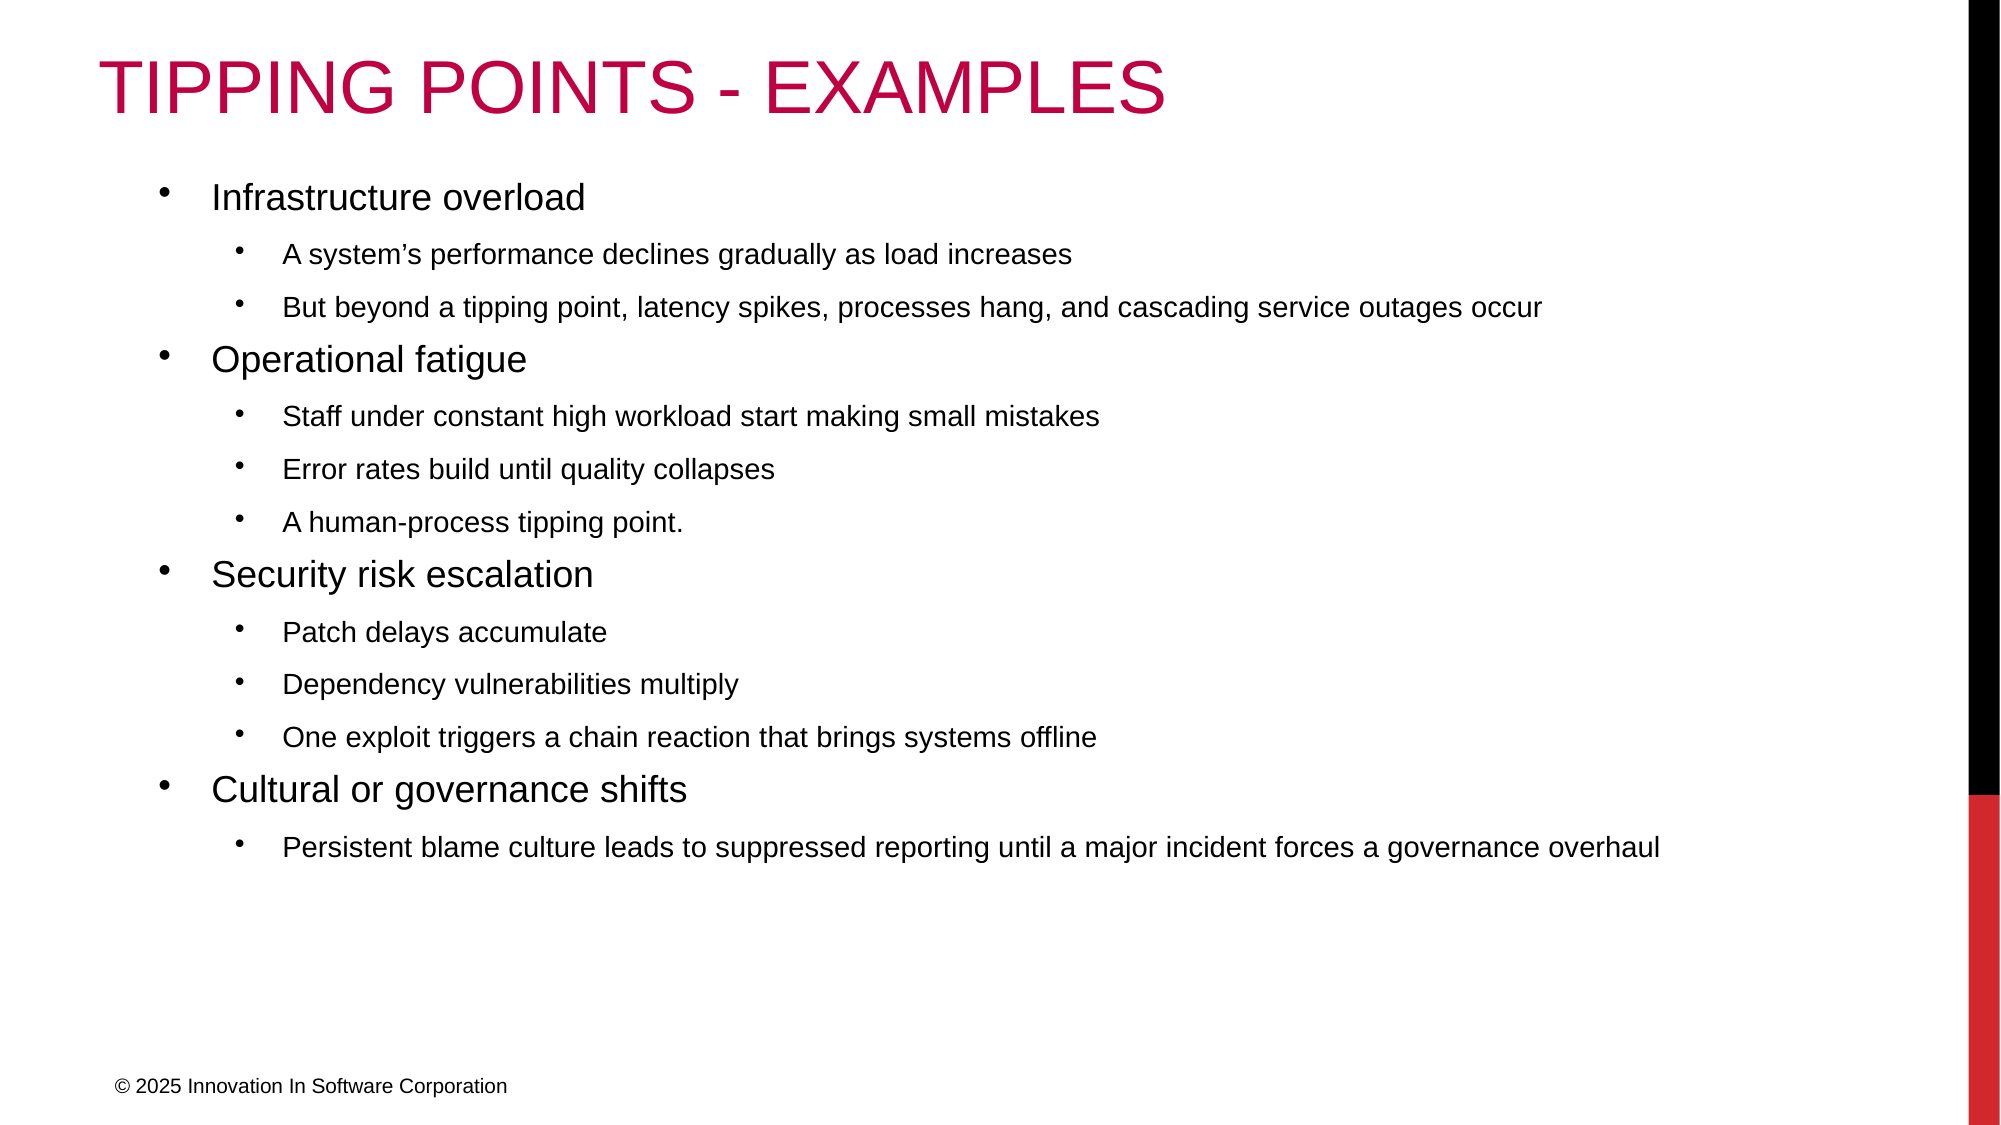

# Tipping points - Examples
Infrastructure overload
A system’s performance declines gradually as load increases
But beyond a tipping point, latency spikes, processes hang, and cascading service outages occur
Operational fatigue
Staff under constant high workload start making small mistakes
Error rates build until quality collapses
A human-process tipping point.
Security risk escalation
Patch delays accumulate
Dependency vulnerabilities multiply
One exploit triggers a chain reaction that brings systems offline
Cultural or governance shifts
Persistent blame culture leads to suppressed reporting until a major incident forces a governance overhaul
© 2025 Innovation In Software Corporation